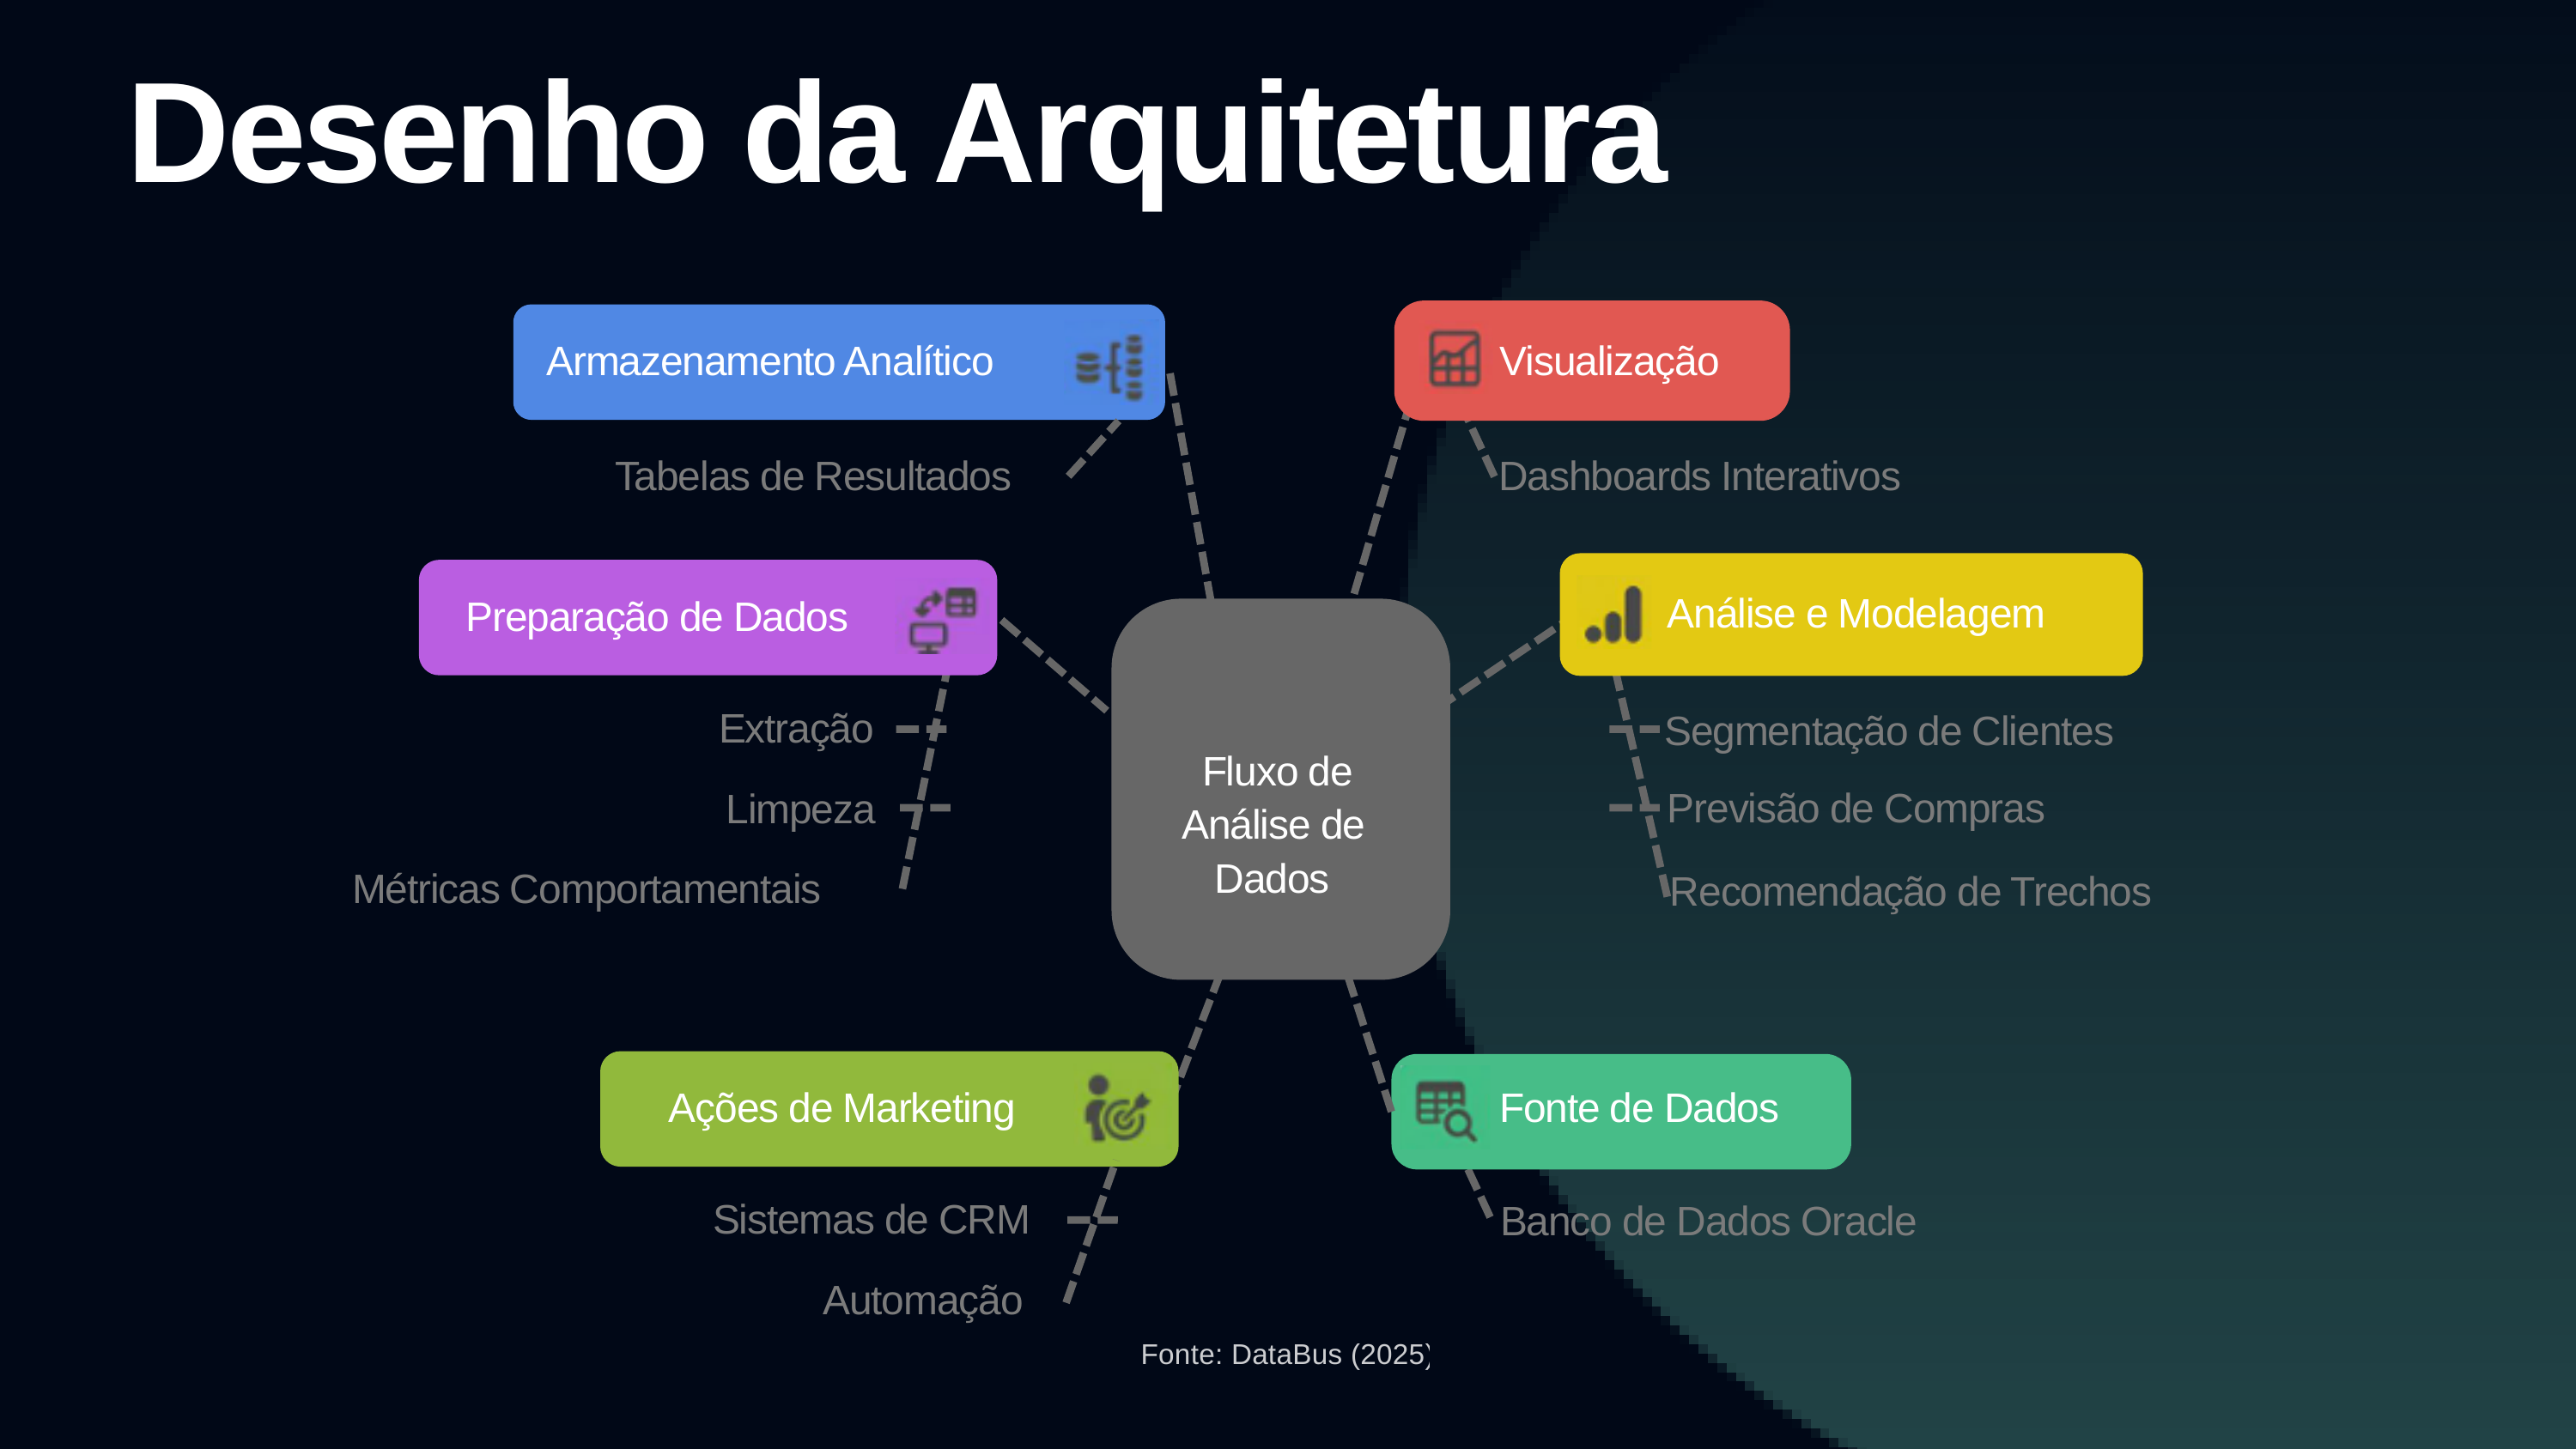

Desenho da Arquitetura

Armazenamento Analítico
Visualização

Tabelas de Resultados
Dashboards Interativos

Análise e Modelagem
Preparação de Dados

Extração
Segmentação de Clientes

Fluxo de
Previsão de Compras
Limpeza
Análise de

Dados
Métricas Comportamentais
Recomendação de Trechos

Ações de Marketing
Fonte de Dados

Sistemas de CRM
Banco de Dados Oracle

Automação
Fonte: DataBus (2025)